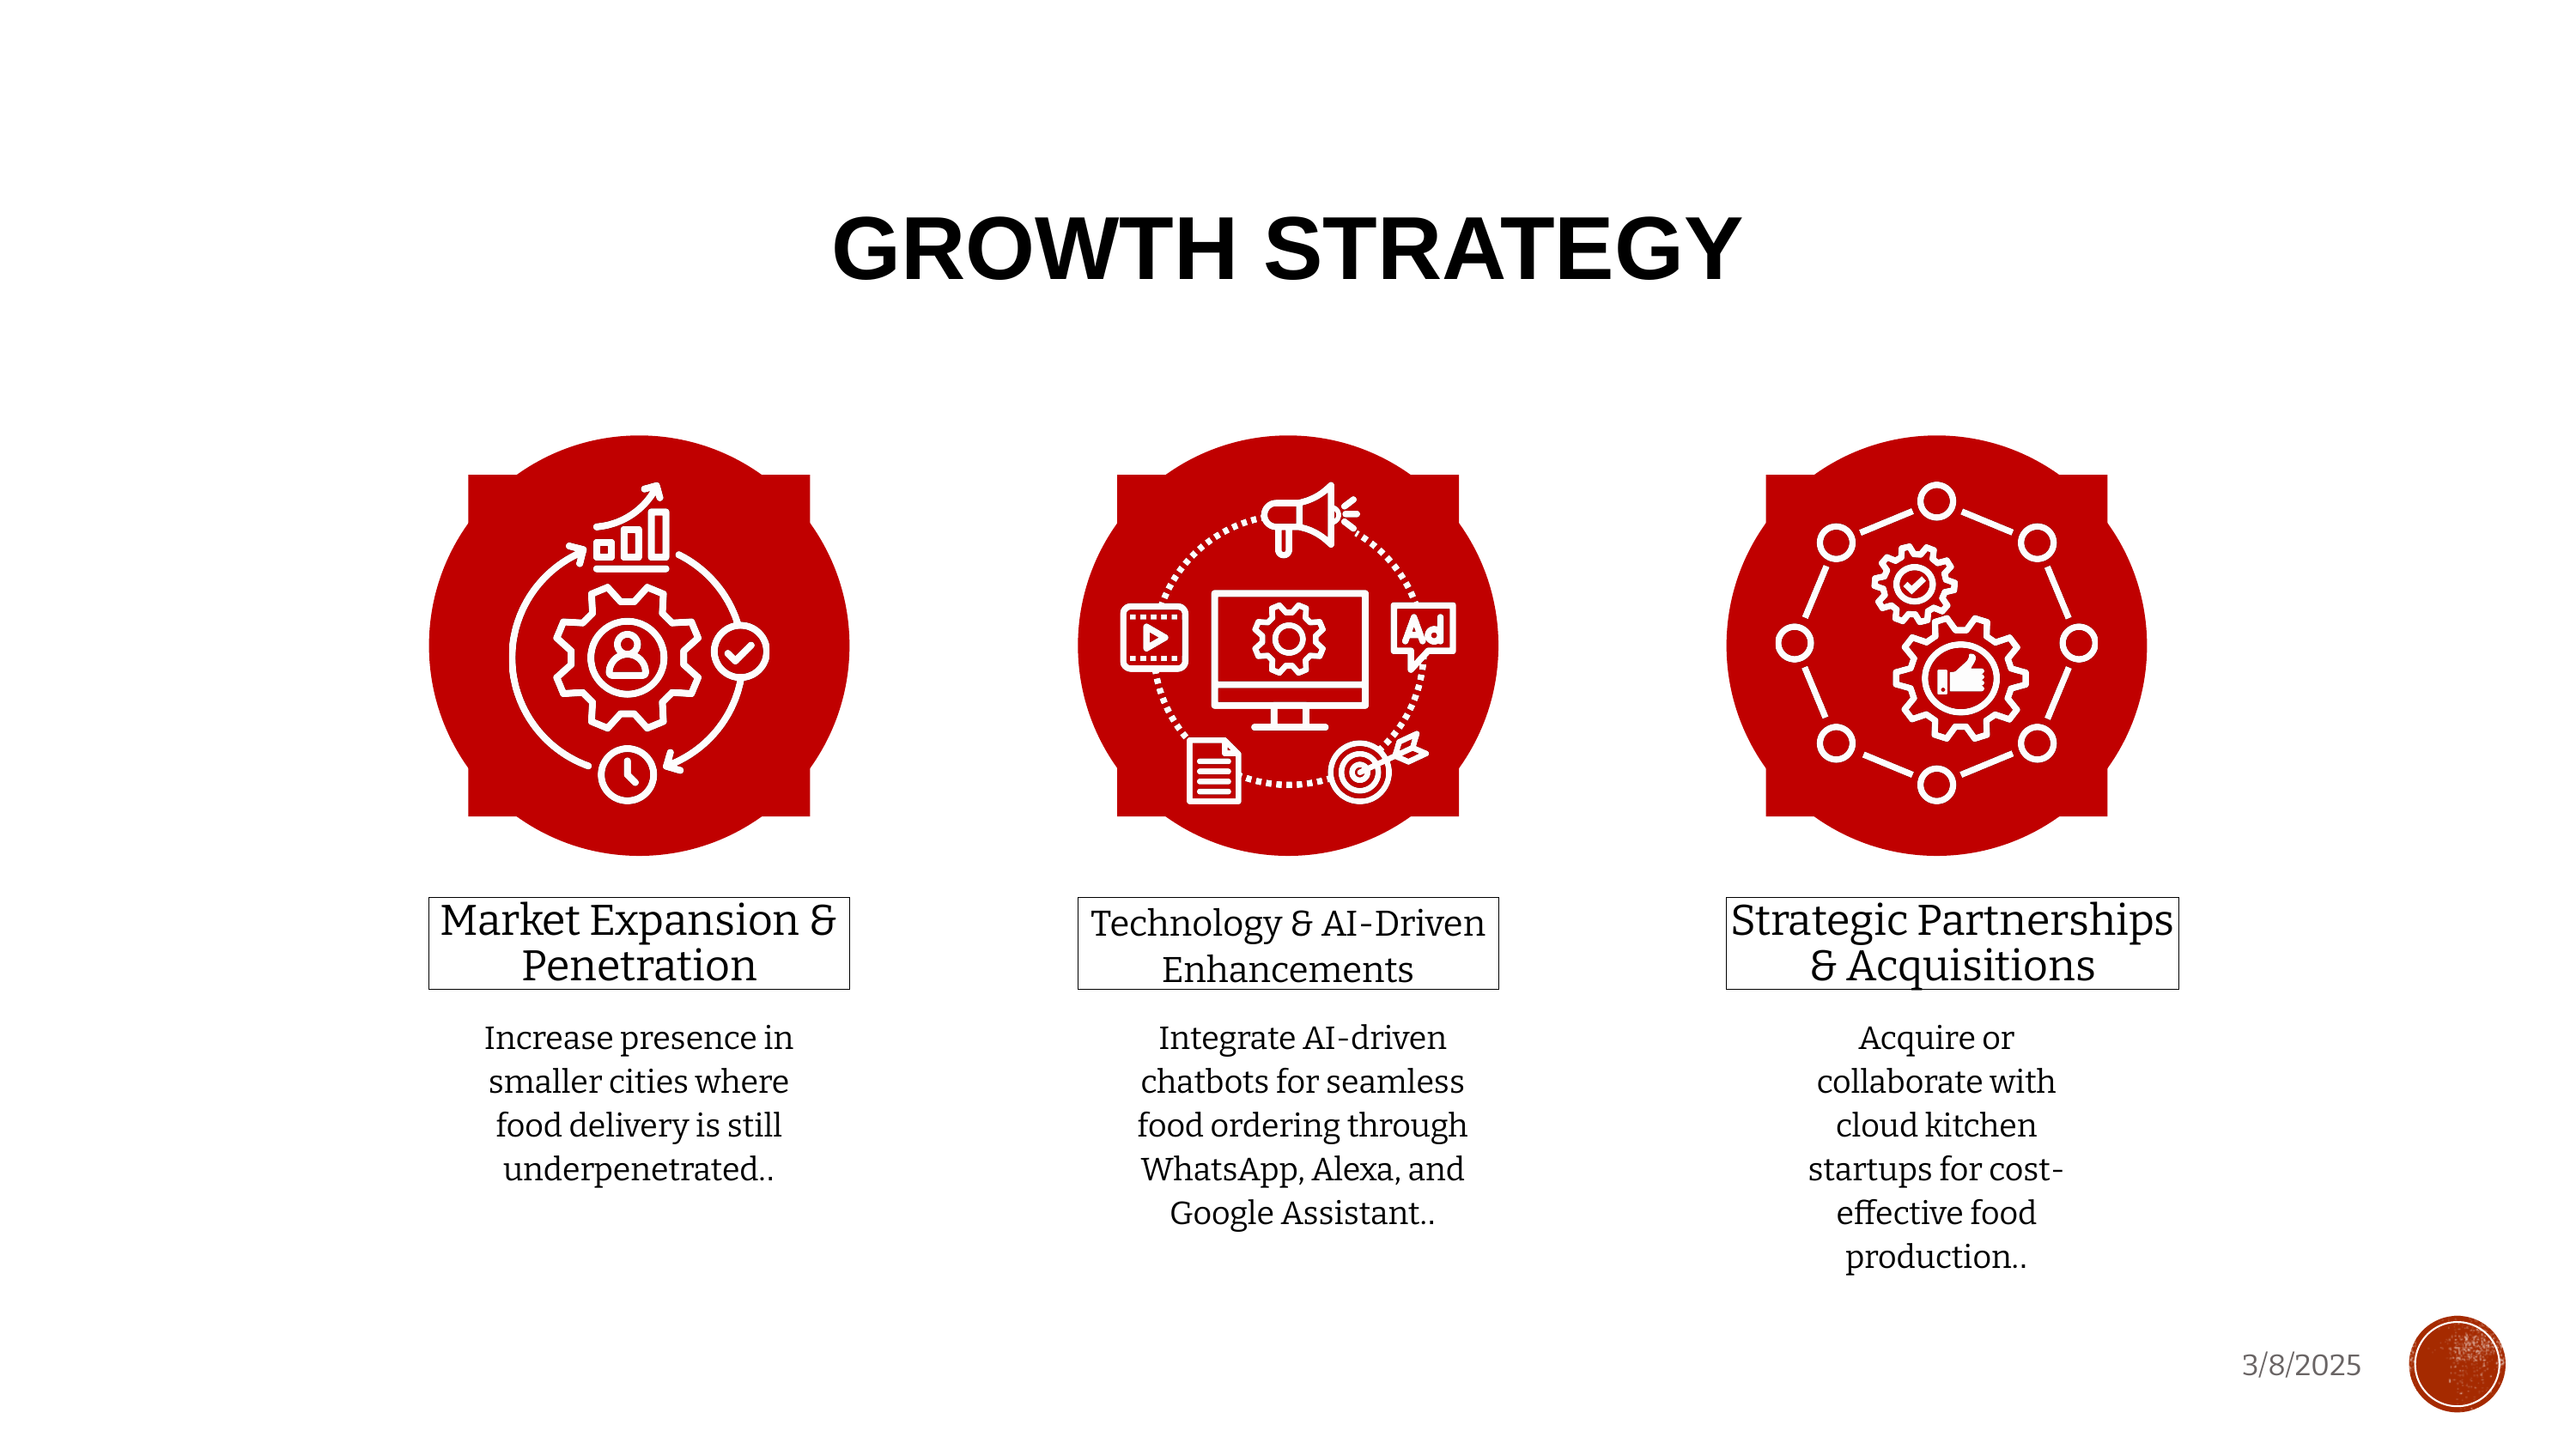

GROWTH STRATEGY

Strategic Partnerships & Acquisitions
Market Expansion & Penetration
Technology & AI-Driven Enhancements
Increase presence in smaller cities where food delivery is still underpenetrated..
Integrate AI-driven chatbots for seamless food ordering through WhatsApp, Alexa, and Google Assistant..
Acquire or collaborate with cloud kitchen startups for cost-effective food production..
3/8/2025